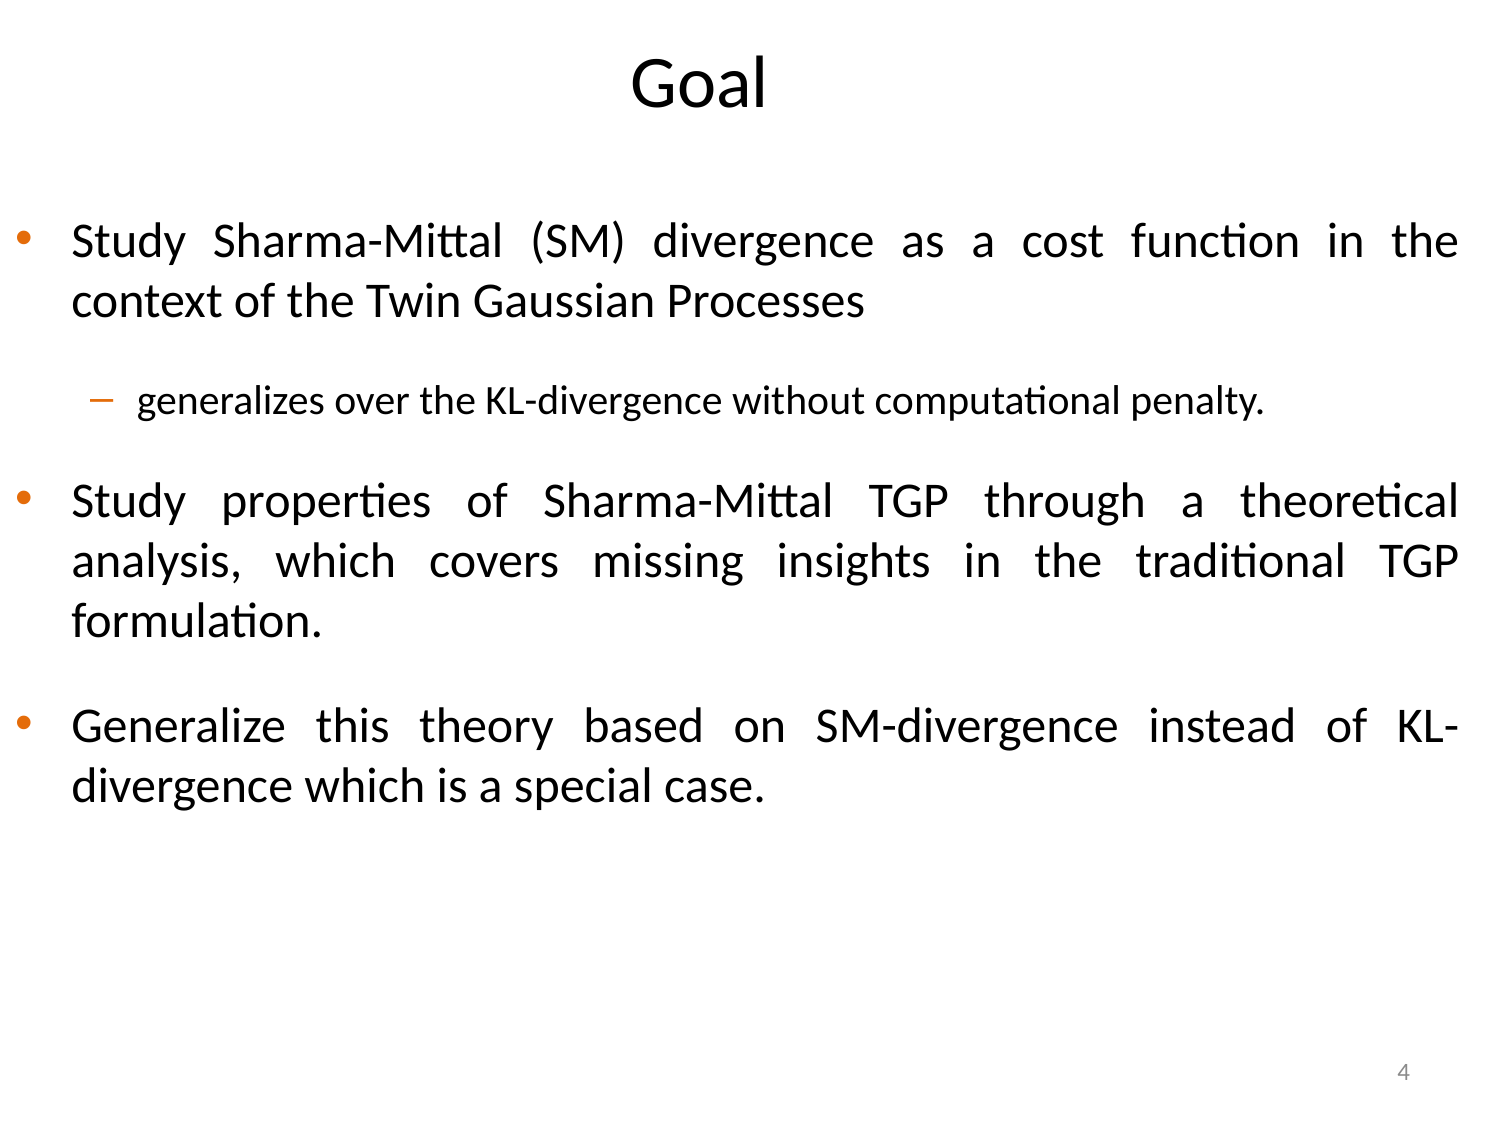

# Goal
Study Sharma-Mittal (SM) divergence as a cost function in the context of the Twin Gaussian Processes
generalizes over the KL-divergence without computational penalty.
Study properties of Sharma-Mittal TGP through a theoretical analysis, which covers missing insights in the traditional TGP formulation.
Generalize this theory based on SM-divergence instead of KL-divergence which is a special case.

4